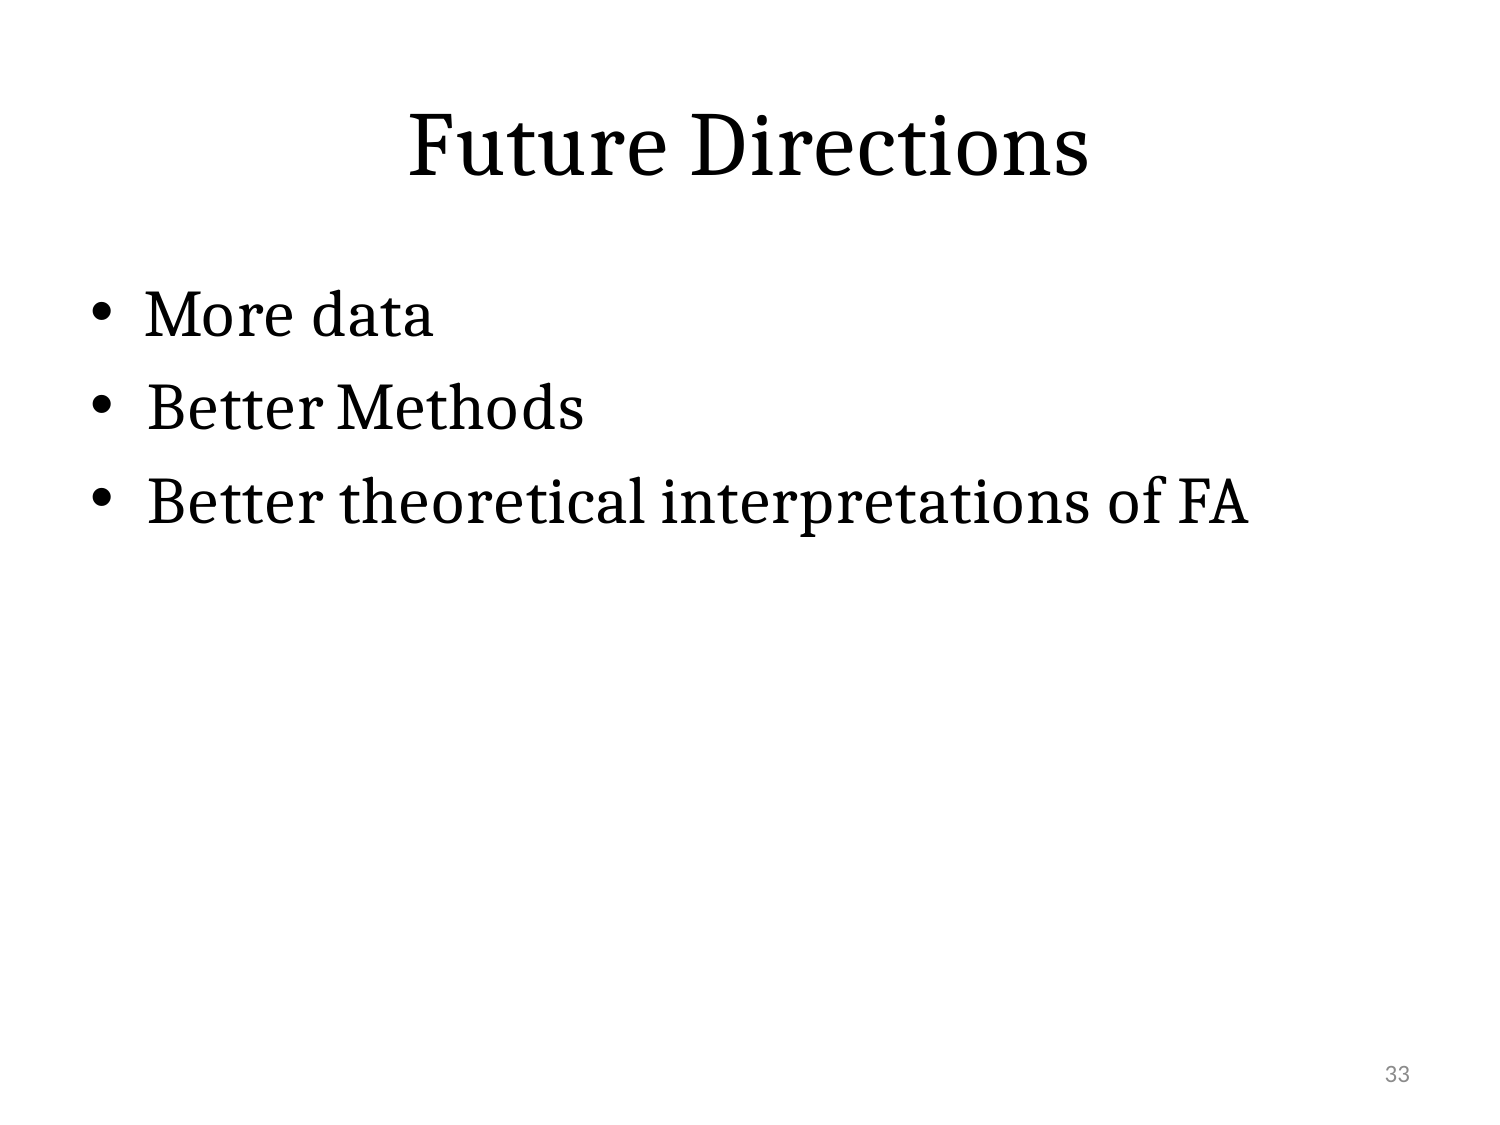

# Future Directions
More data
Better Methods
Better theoretical interpretations of FA
33